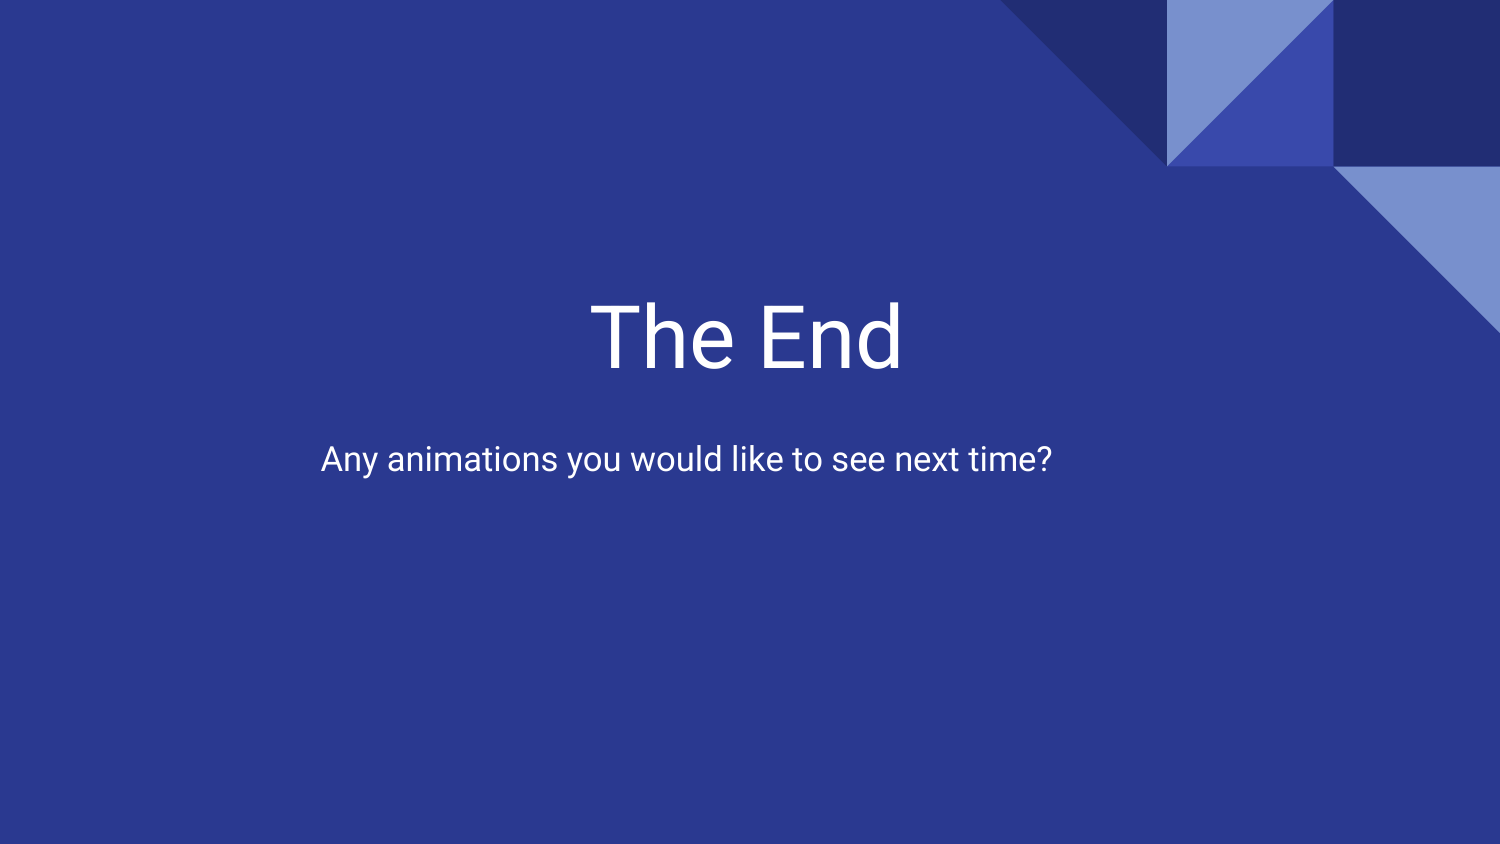

# The End
Any animations you would like to see next time?